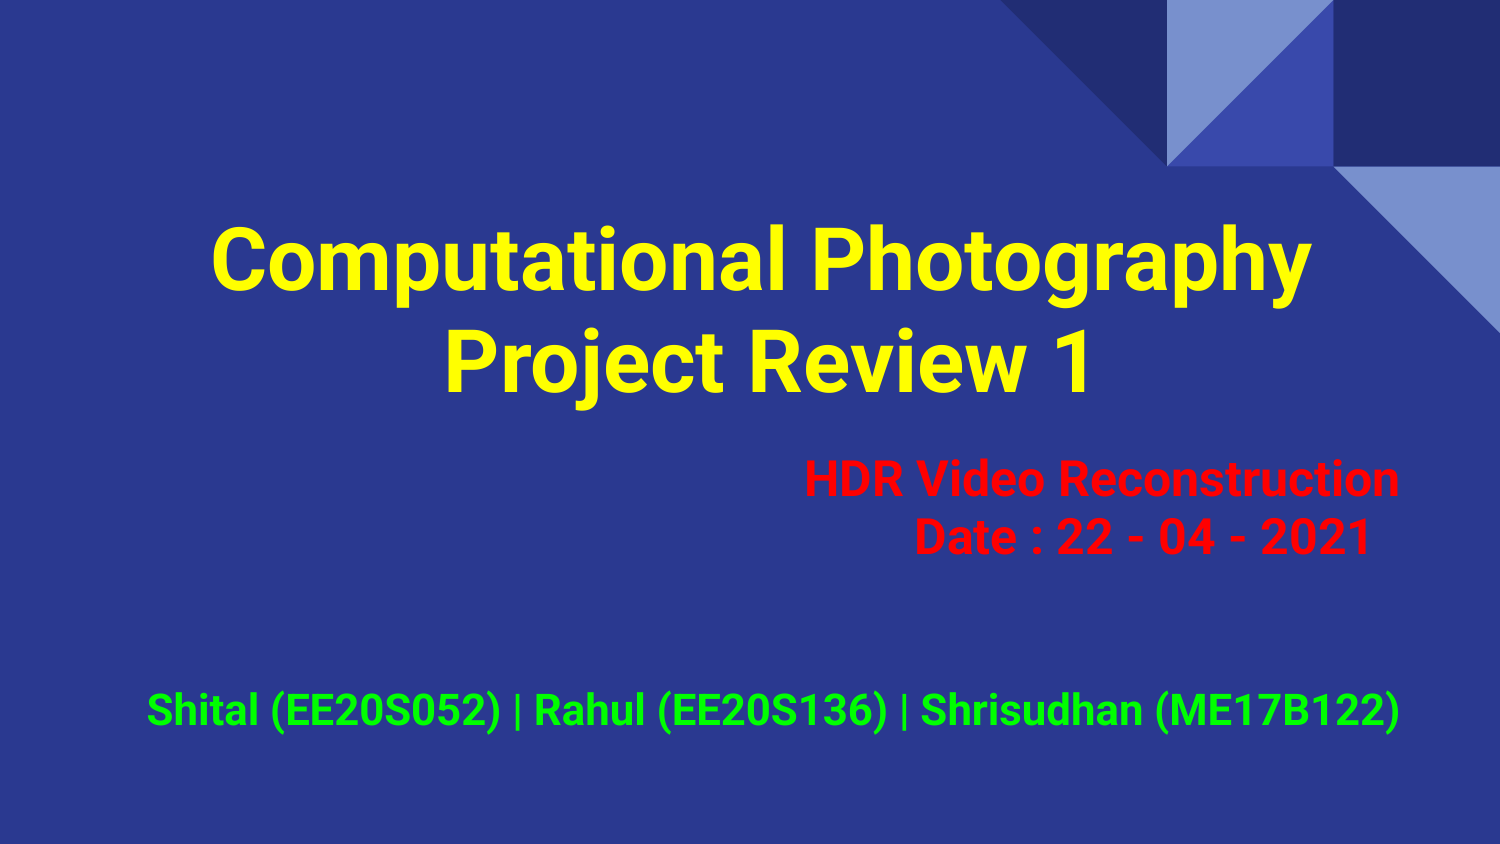

# Computational Photography
Project Review 1
HDR Video Reconstruction
Date : 22 - 04 - 2021

Shital (EE20S052) | Rahul (EE20S136) | Shrisudhan (ME17B122)